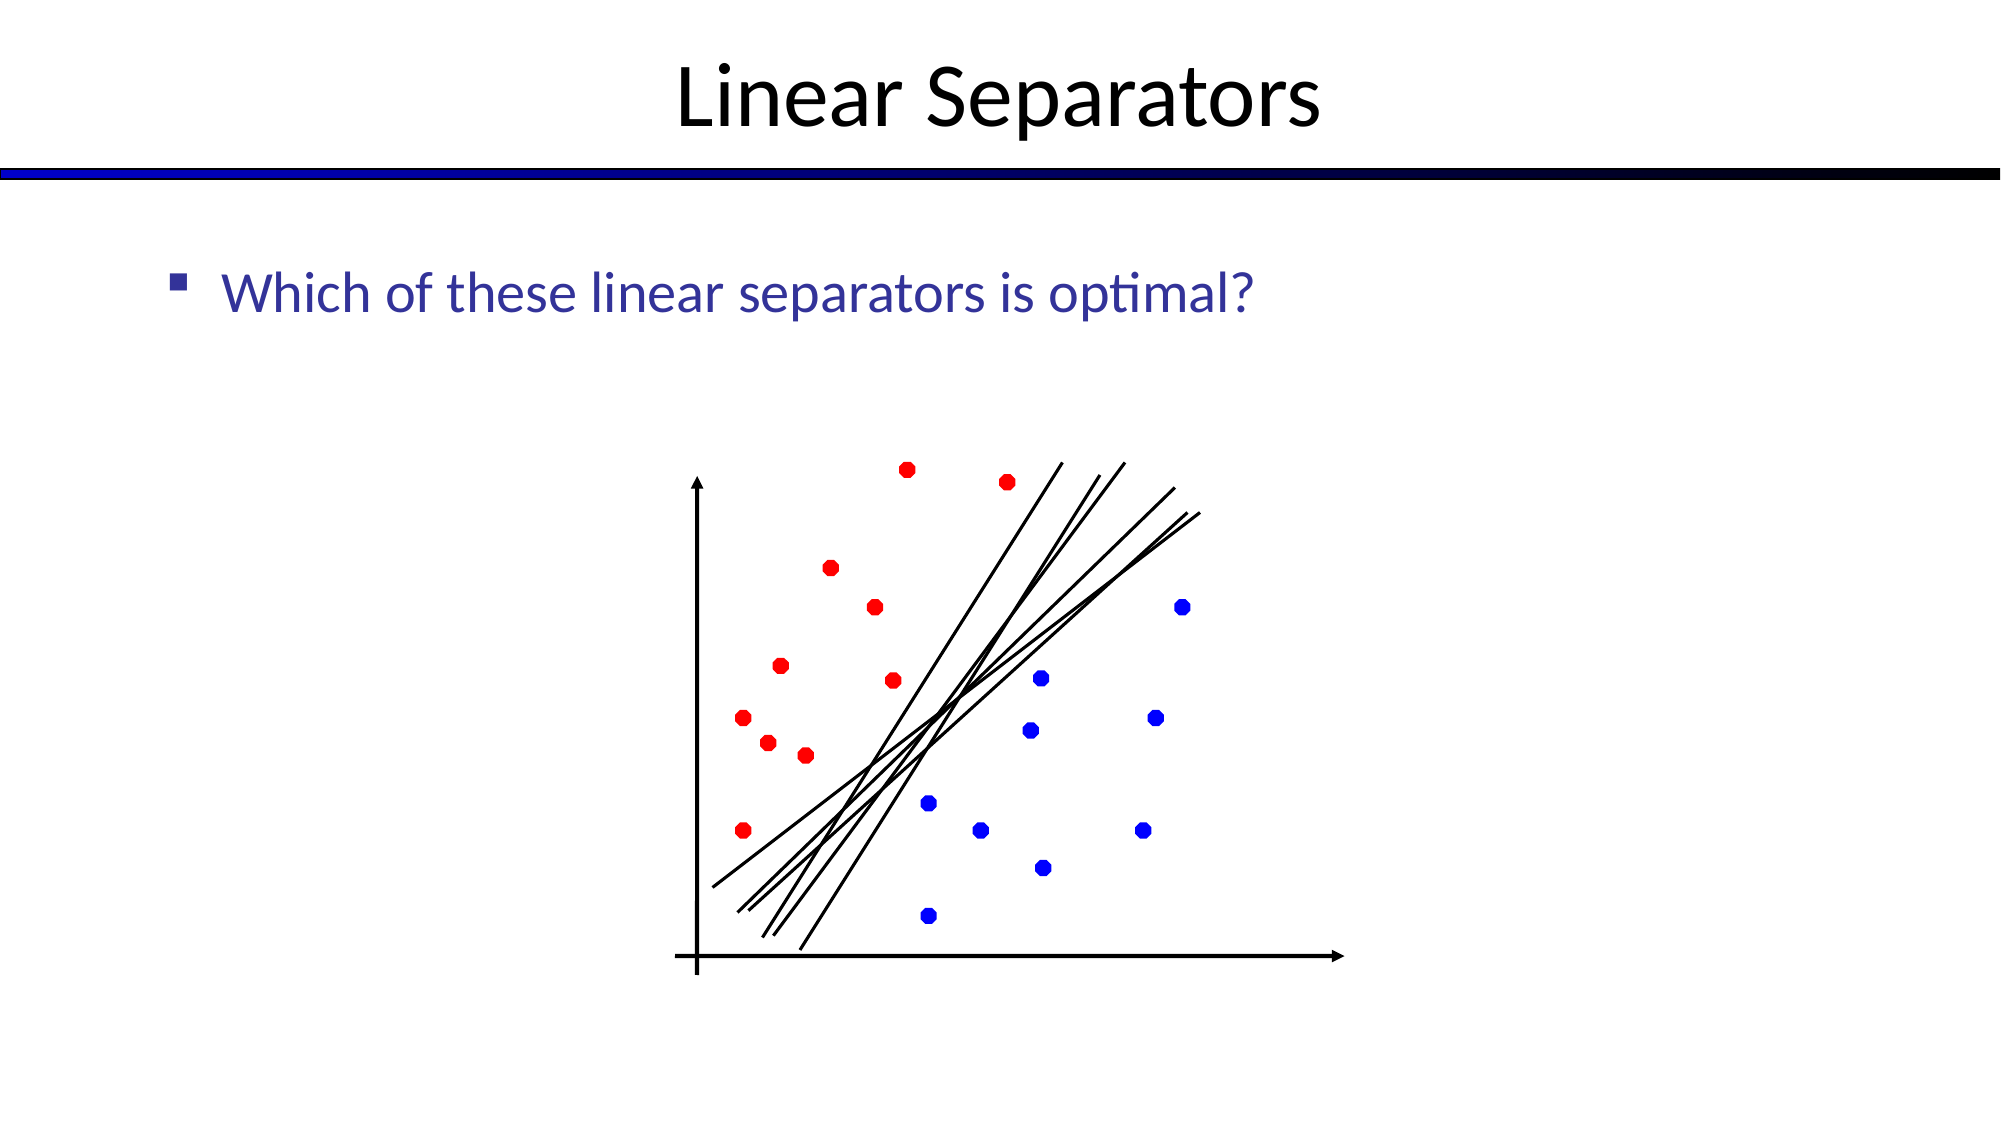

# Linear Separators
Which of these linear separators is optimal?